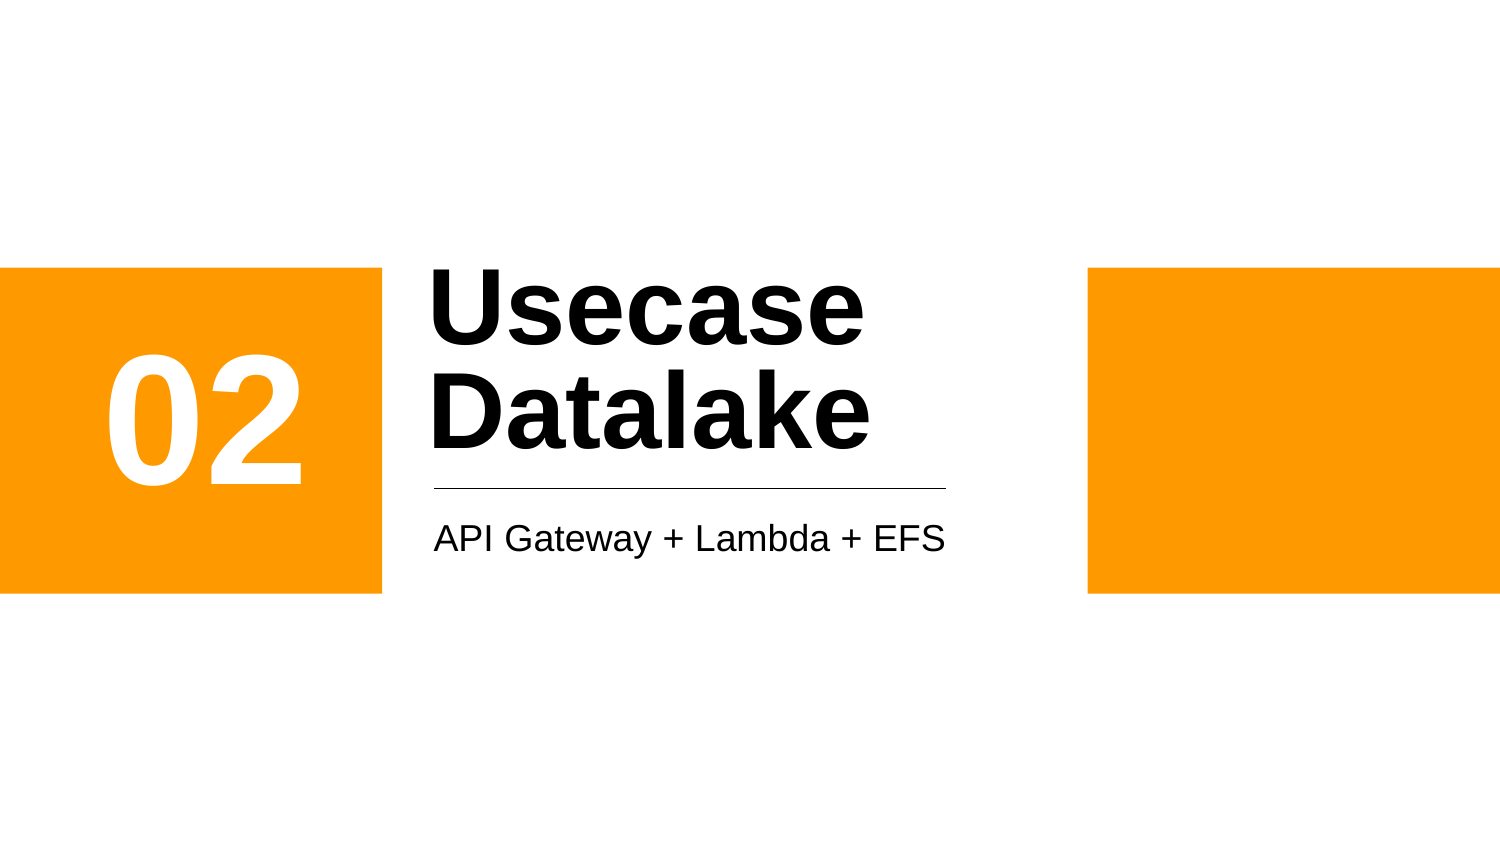

# Usecase Datalake
02
API Gateway + Lambda + EFS